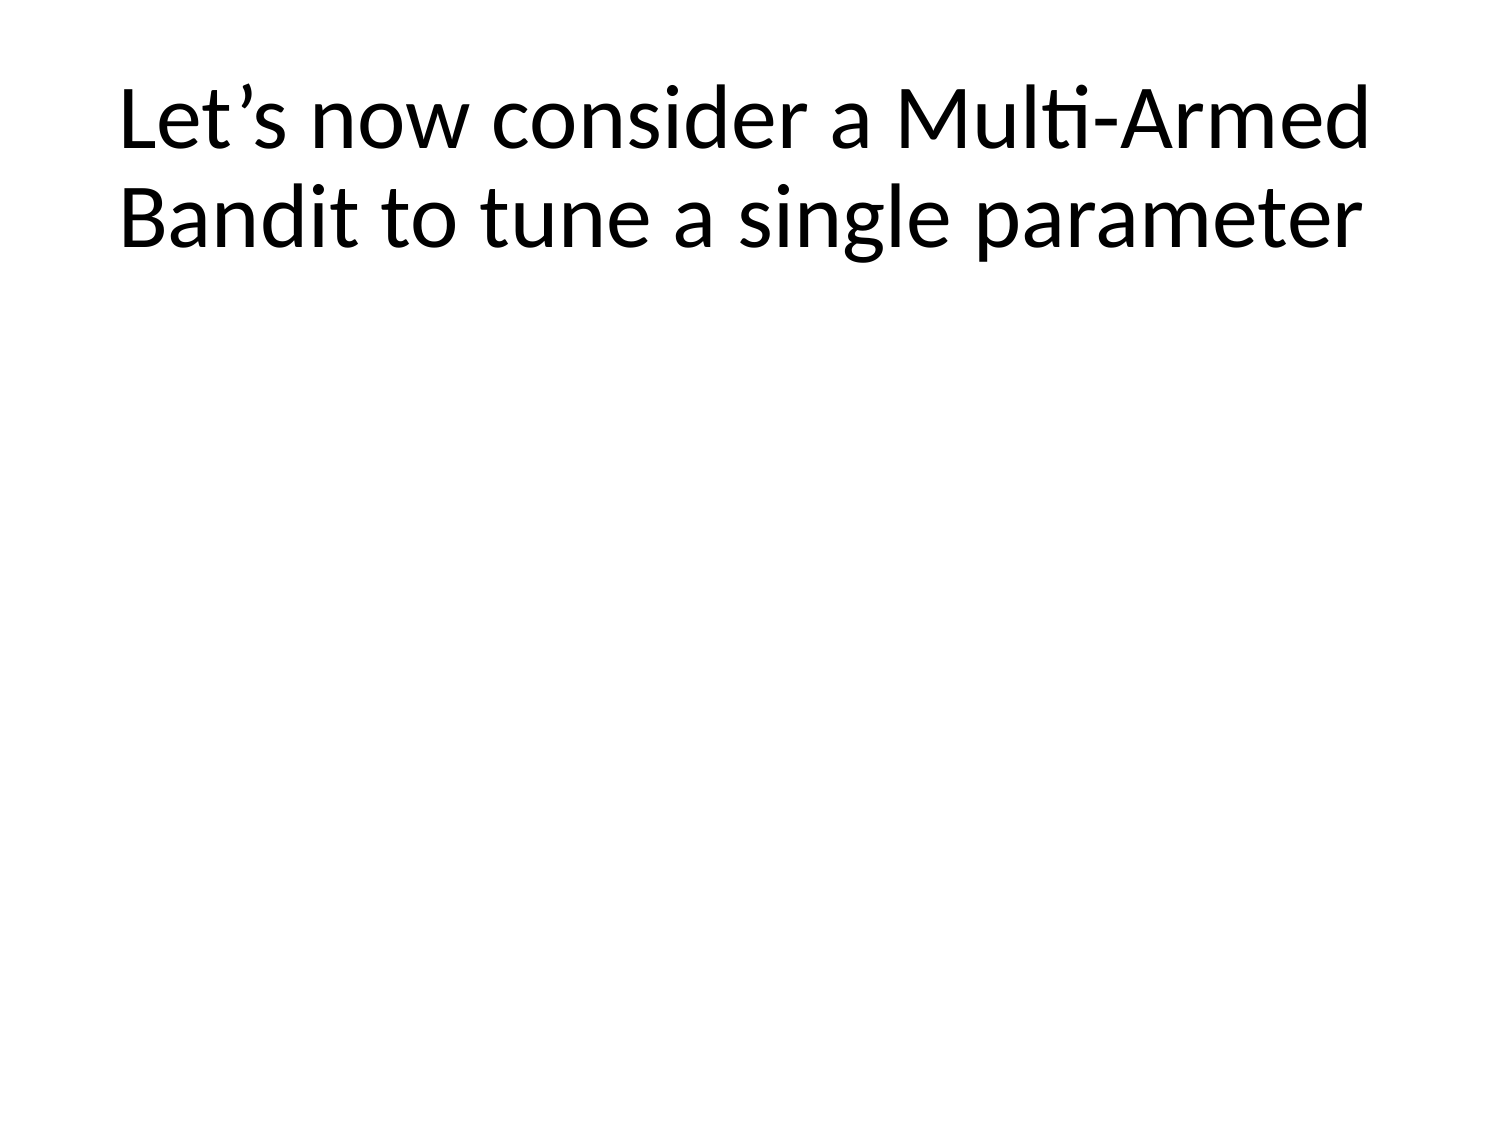

# Let’s now consider a Multi-Armed Bandit to tune a single parameter